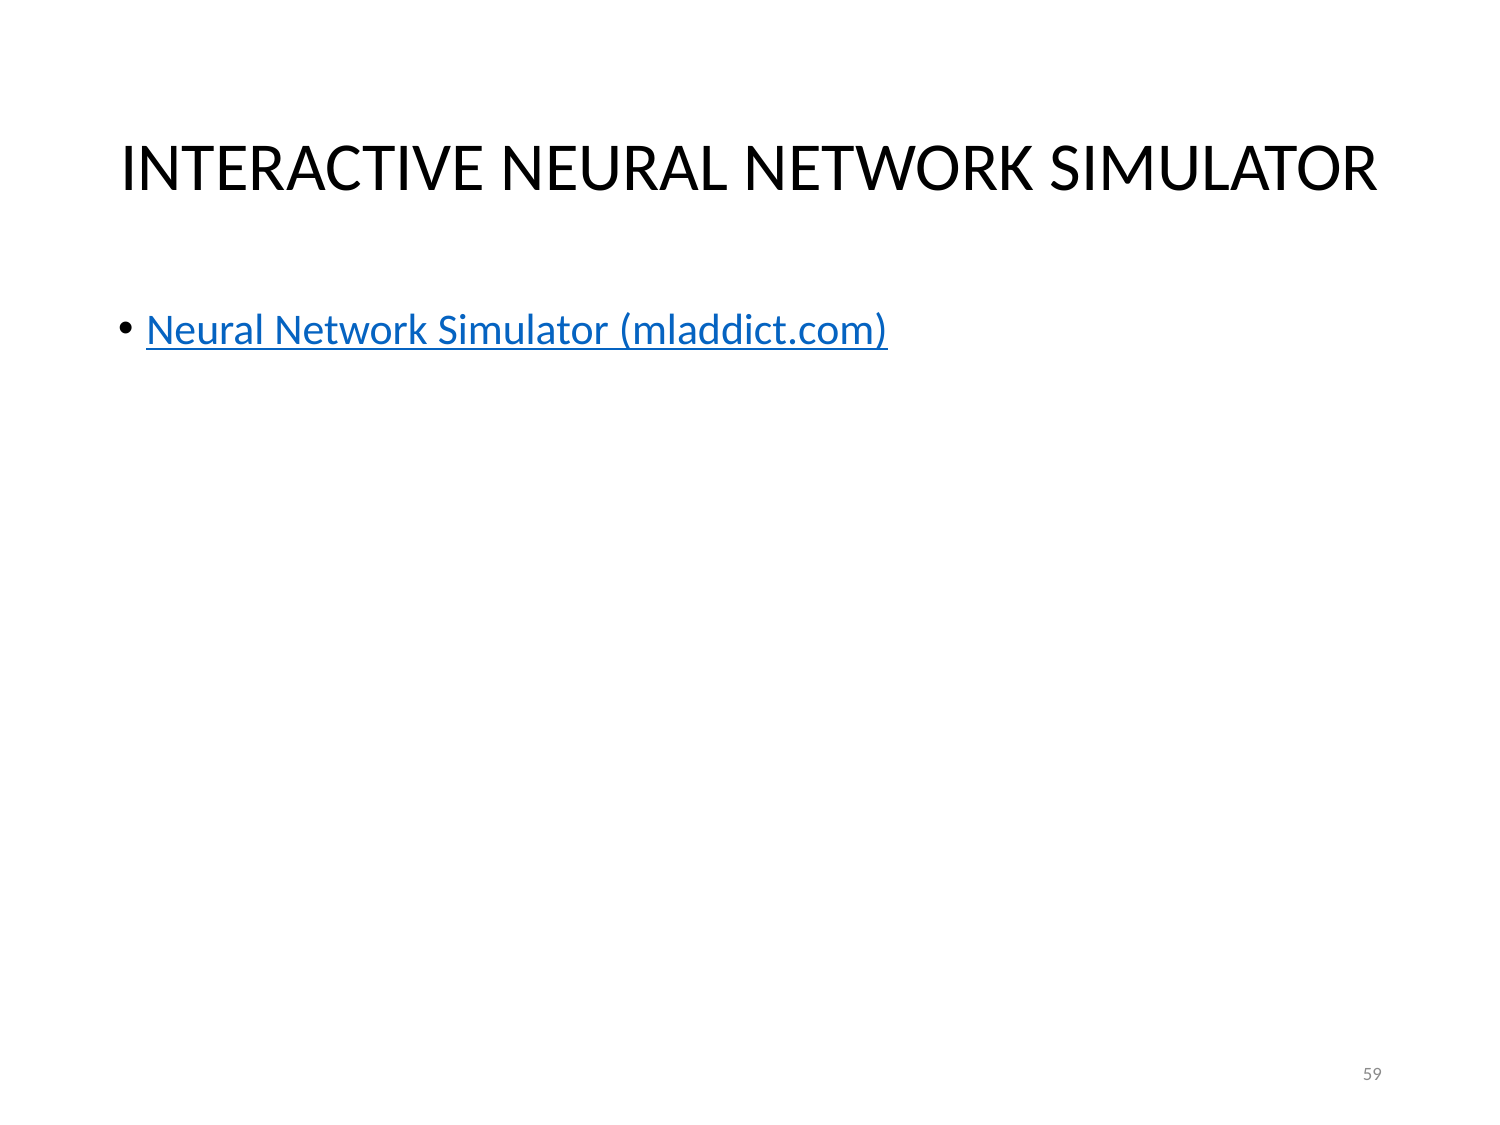

# INTERACTIVE NEURAL NETWORK SIMULATOR
Neural Network Simulator (mladdict.com)
59